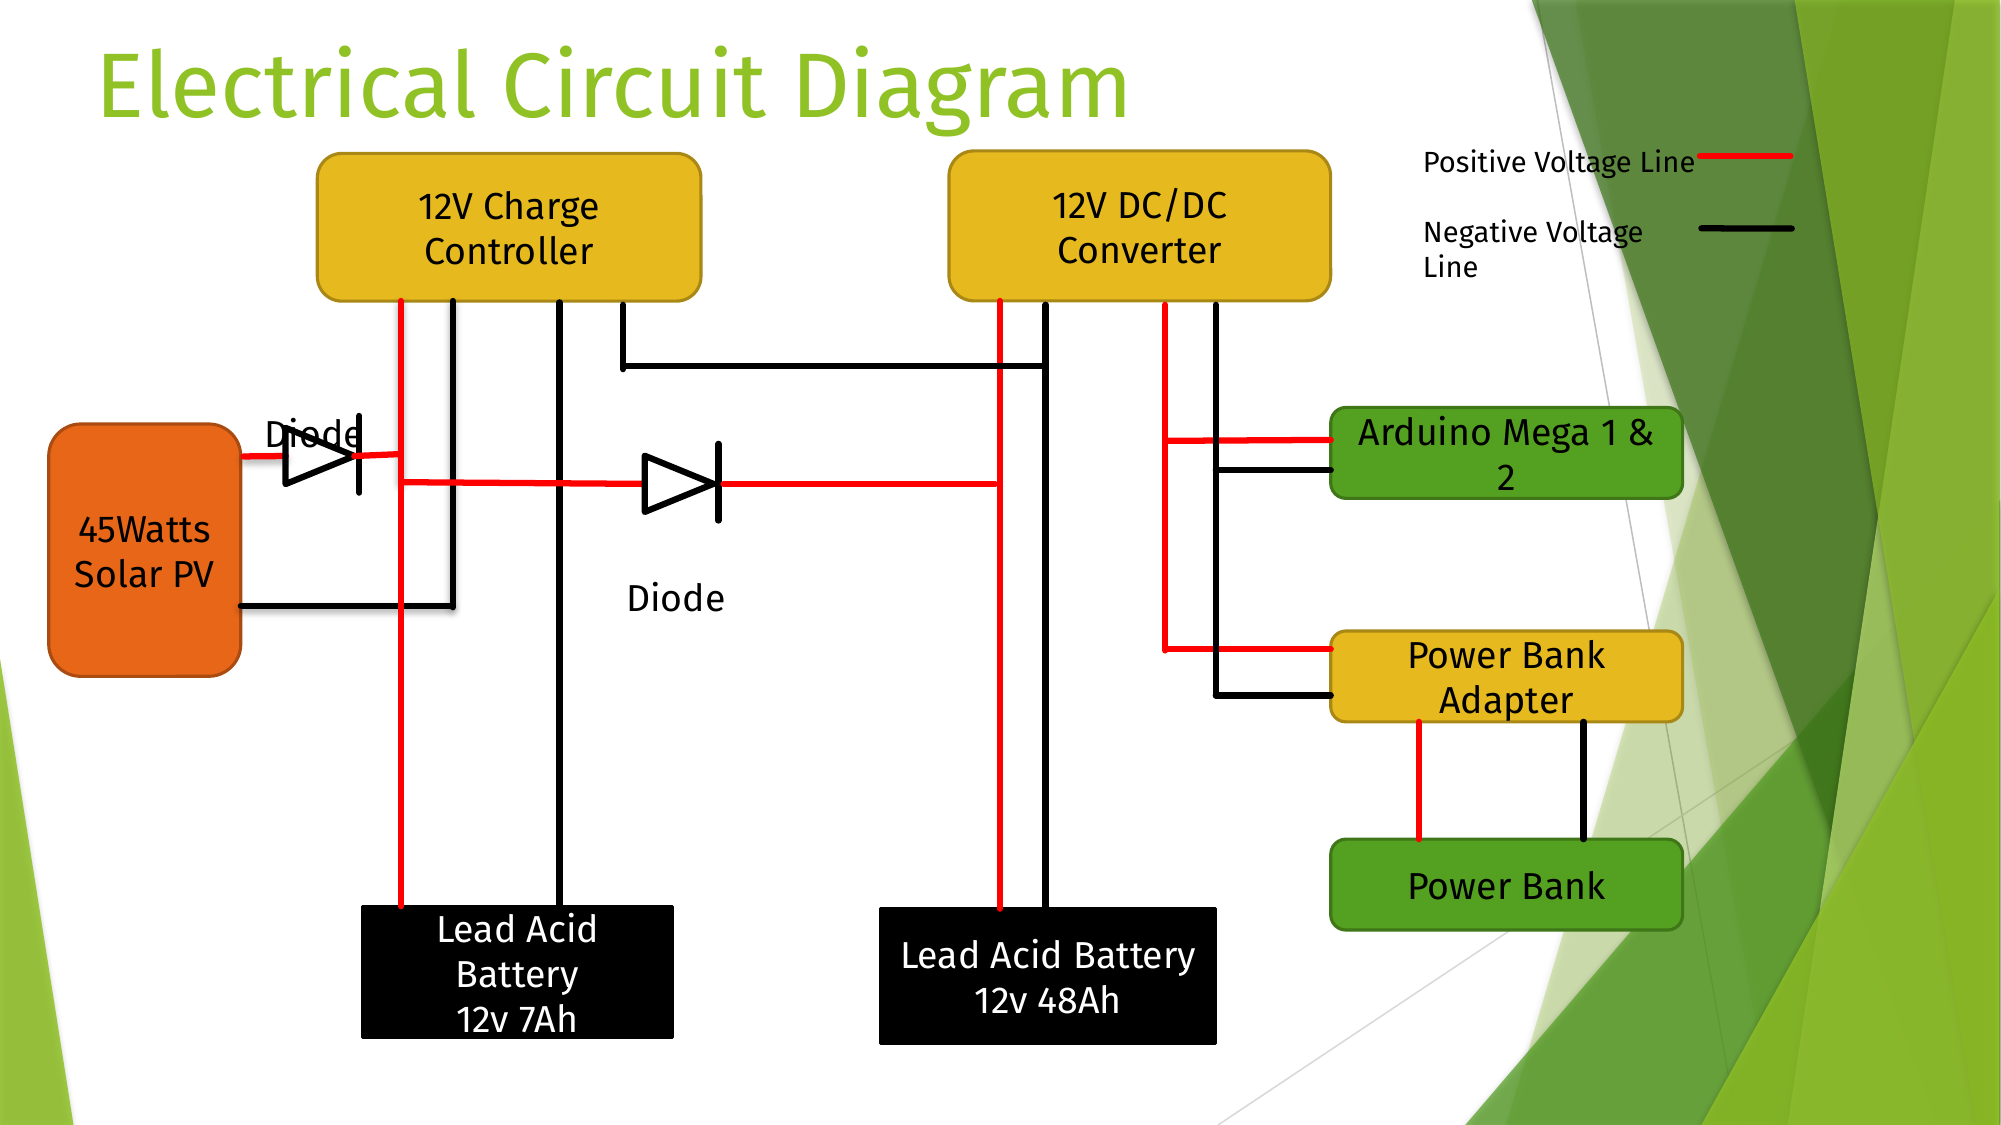

# Electrical Circuit Diagram
Positive Voltage Line

Negative Voltage Line
12V DC/DC Converter
12V Charge Controller
 Diode
Arduino Mega 1 & 2

45Watts
Solar PV

 Diode
Power Bank Adapter
Power Bank
Lead Acid Battery
12v 7Ah
Lead Acid Battery
12v 48Ah